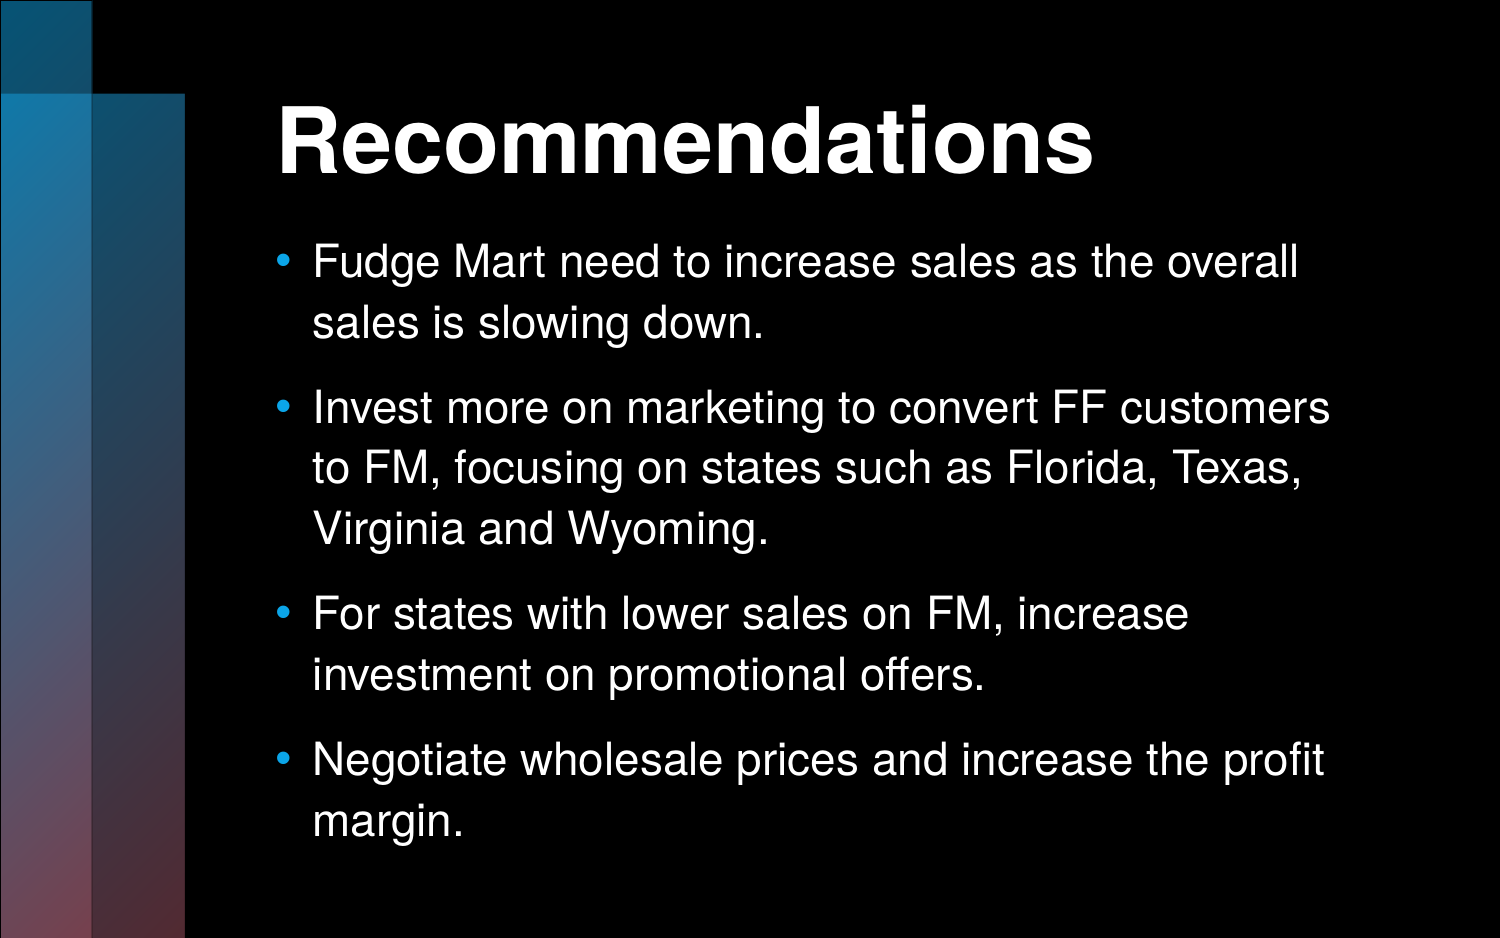

# Recommendations
Fudge Mart need to increase sales as the overall sales is slowing down.
Invest more on marketing to convert FF customers to FM, focusing on states such as Florida, Texas, Virginia and Wyoming.
For states with lower sales on FM, increase investment on promotional offers.
Negotiate wholesale prices and increase the profit margin.